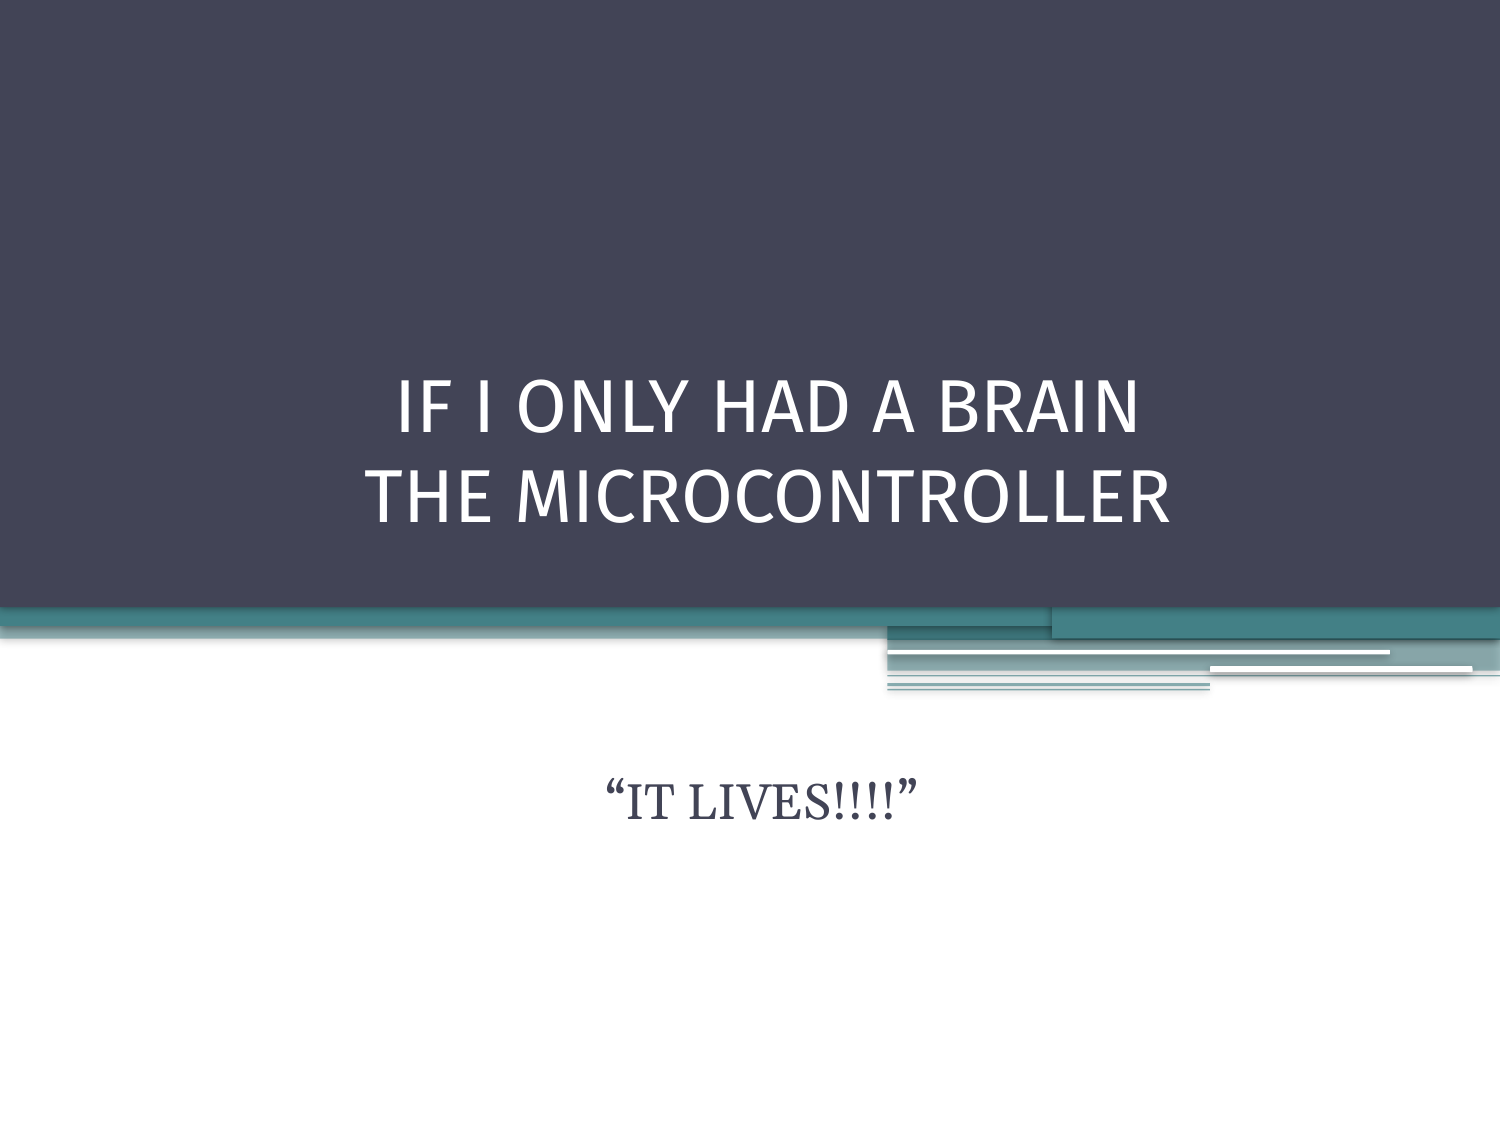

# IF I ONLY HAD A BRAIN THE MICROCONTROLLER
“IT LIVES!!!!”